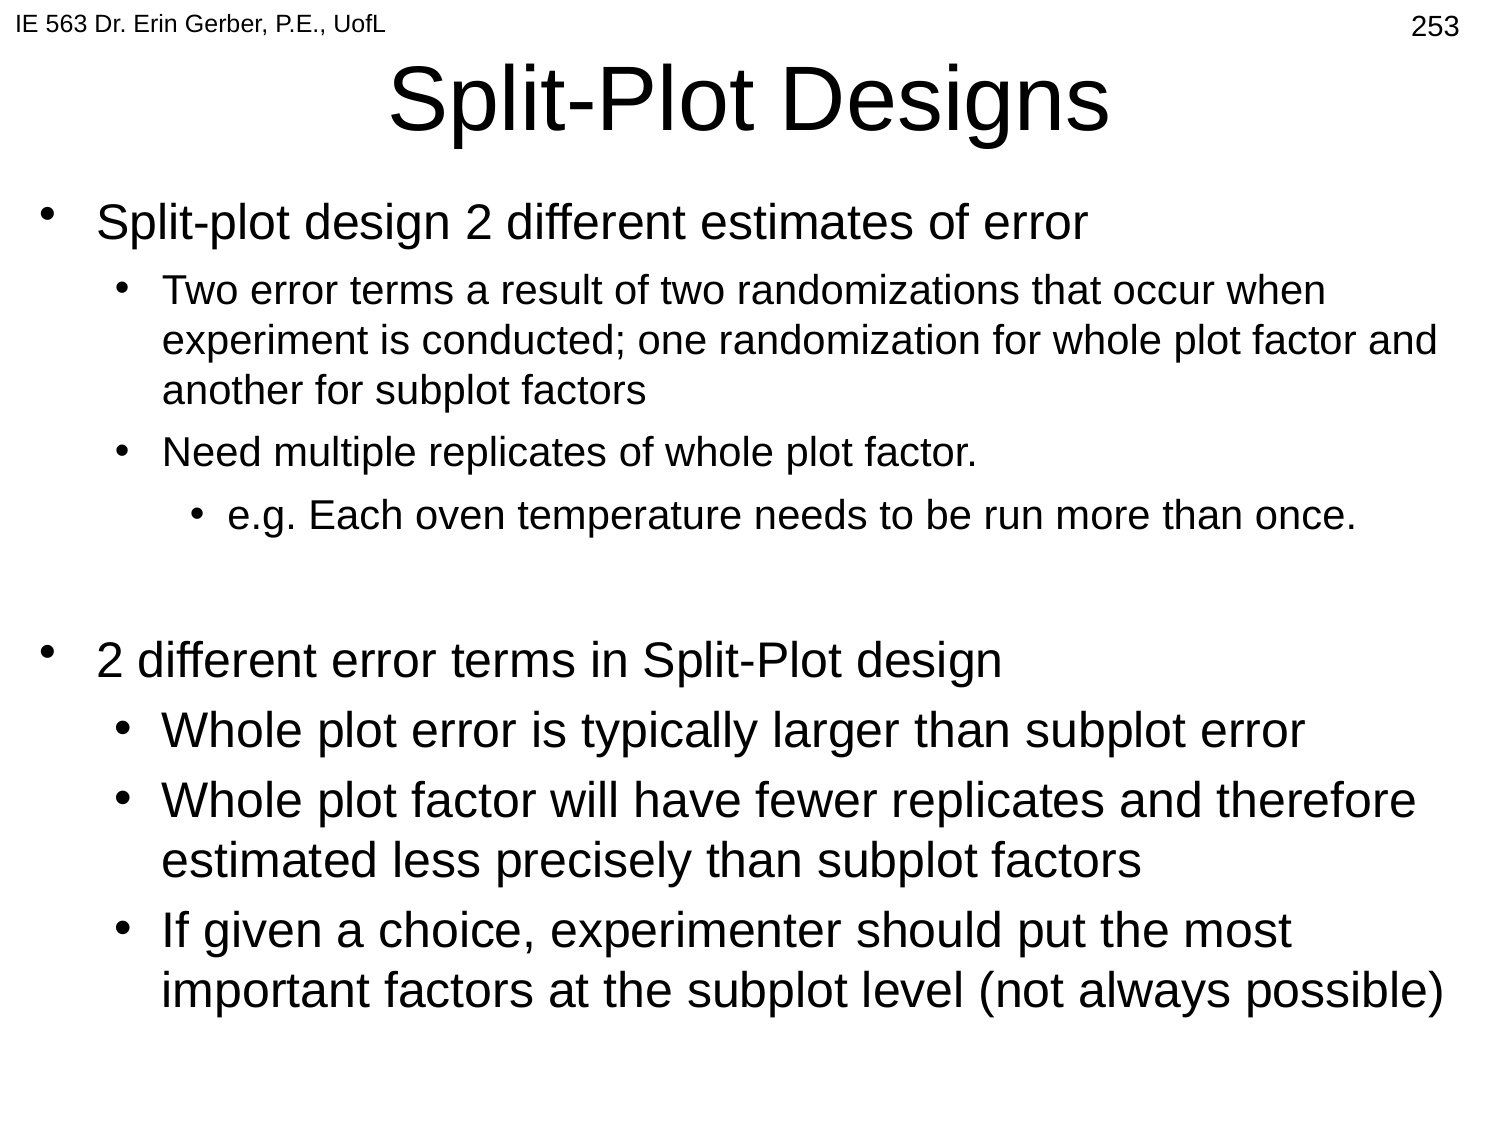

IE 563 Dr. Erin Gerber, P.E., UofL
# Split-Plot Designs
253
Split-plot design 2 different estimates of error
Two error terms a result of two randomizations that occur when experiment is conducted; one randomization for whole plot factor and another for subplot factors
Need multiple replicates of whole plot factor.
e.g. Each oven temperature needs to be run more than once.

2 different error terms in Split-Plot design
Whole plot error is typically larger than subplot error
Whole plot factor will have fewer replicates and therefore estimated less precisely than subplot factors
If given a choice, experimenter should put the most important factors at the subplot level (not always possible)